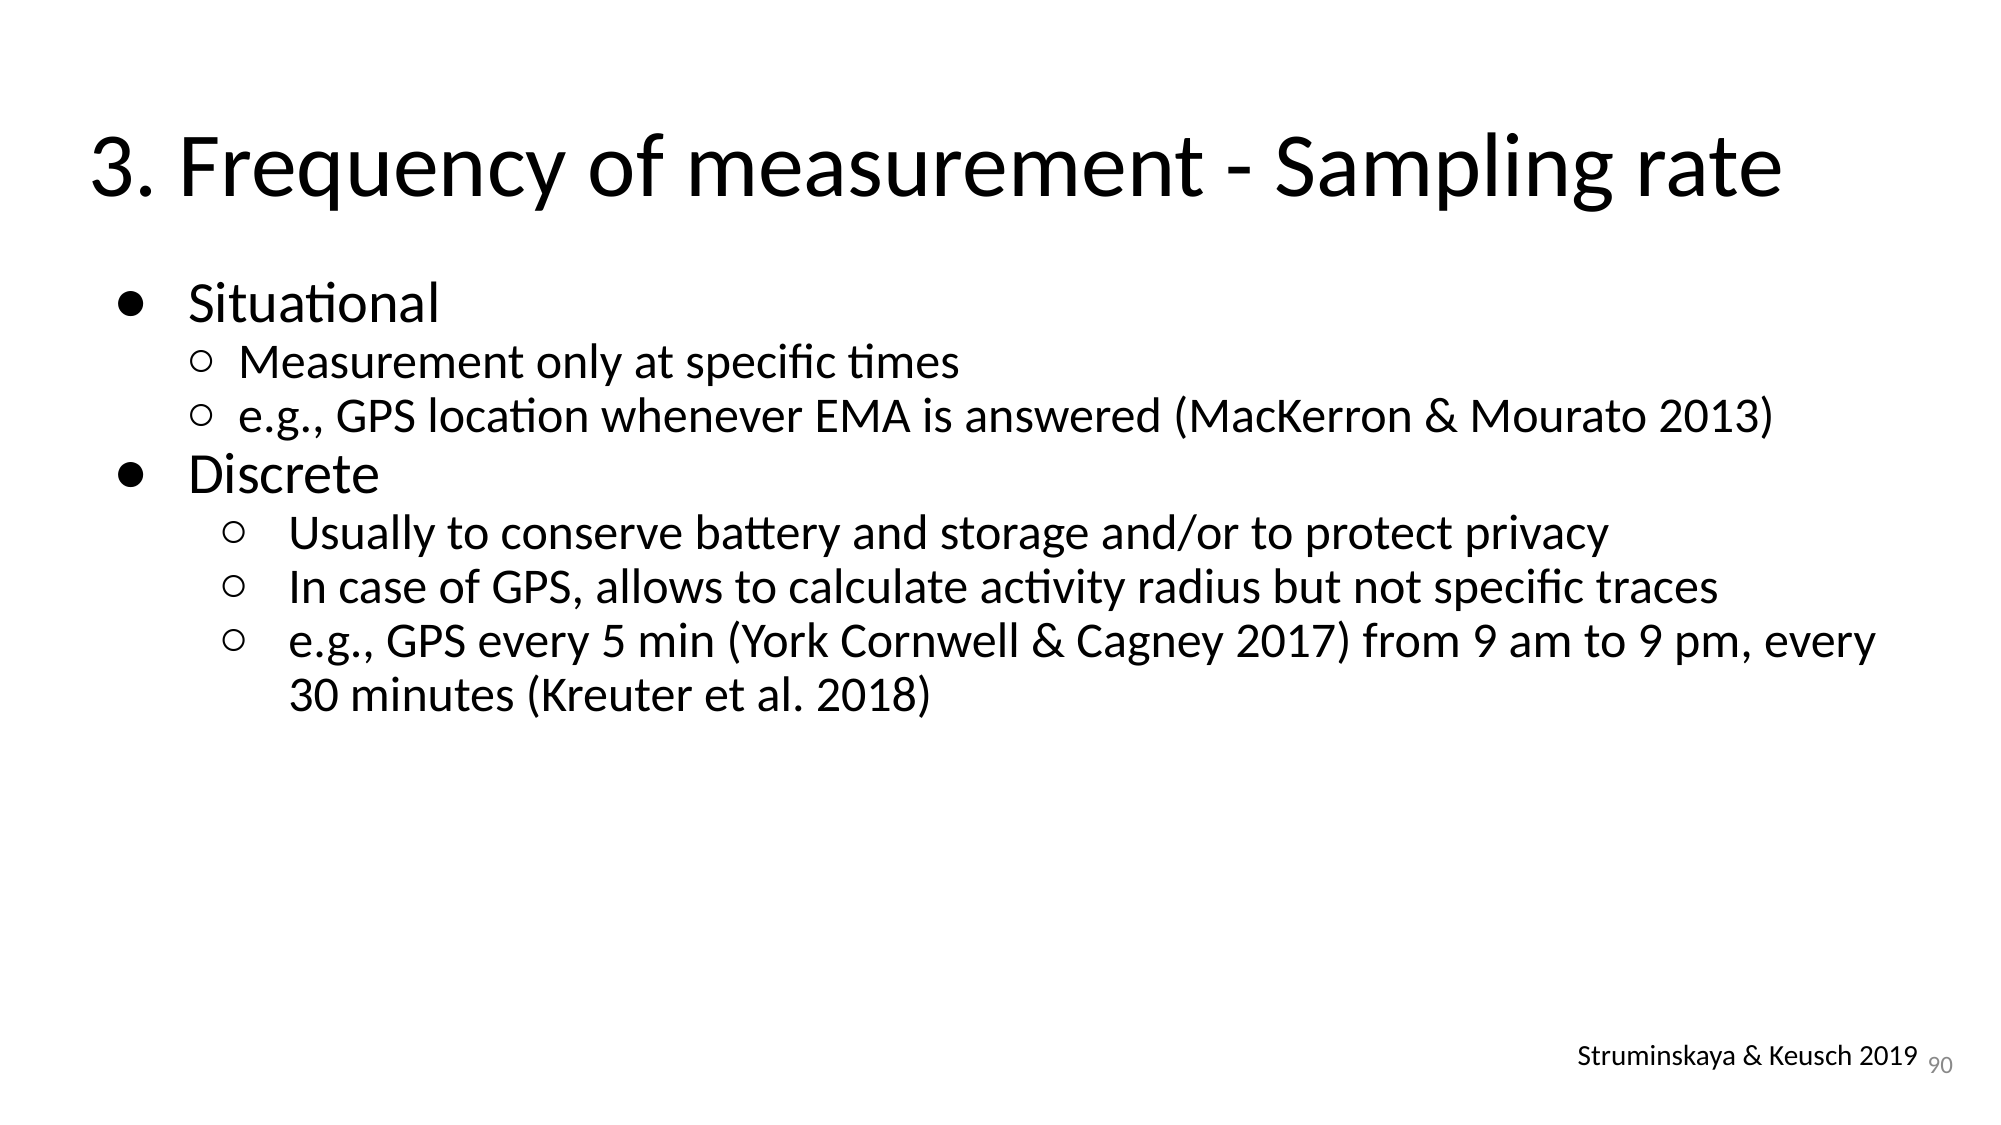

# 3. Frequency of measurement - Sampling rate
Situational
Measurement only at specific times
e.g., GPS location whenever EMA is answered (MacKerron & Mourato 2013)
Discrete
Usually to conserve battery and storage and/or to protect privacy
In case of GPS, allows to calculate activity radius but not specific traces
e.g., GPS every 5 min (York Cornwell & Cagney 2017) from 9 am to 9 pm, every 30 minutes (Kreuter et al. 2018)
90
Struminskaya & Keusch 2019